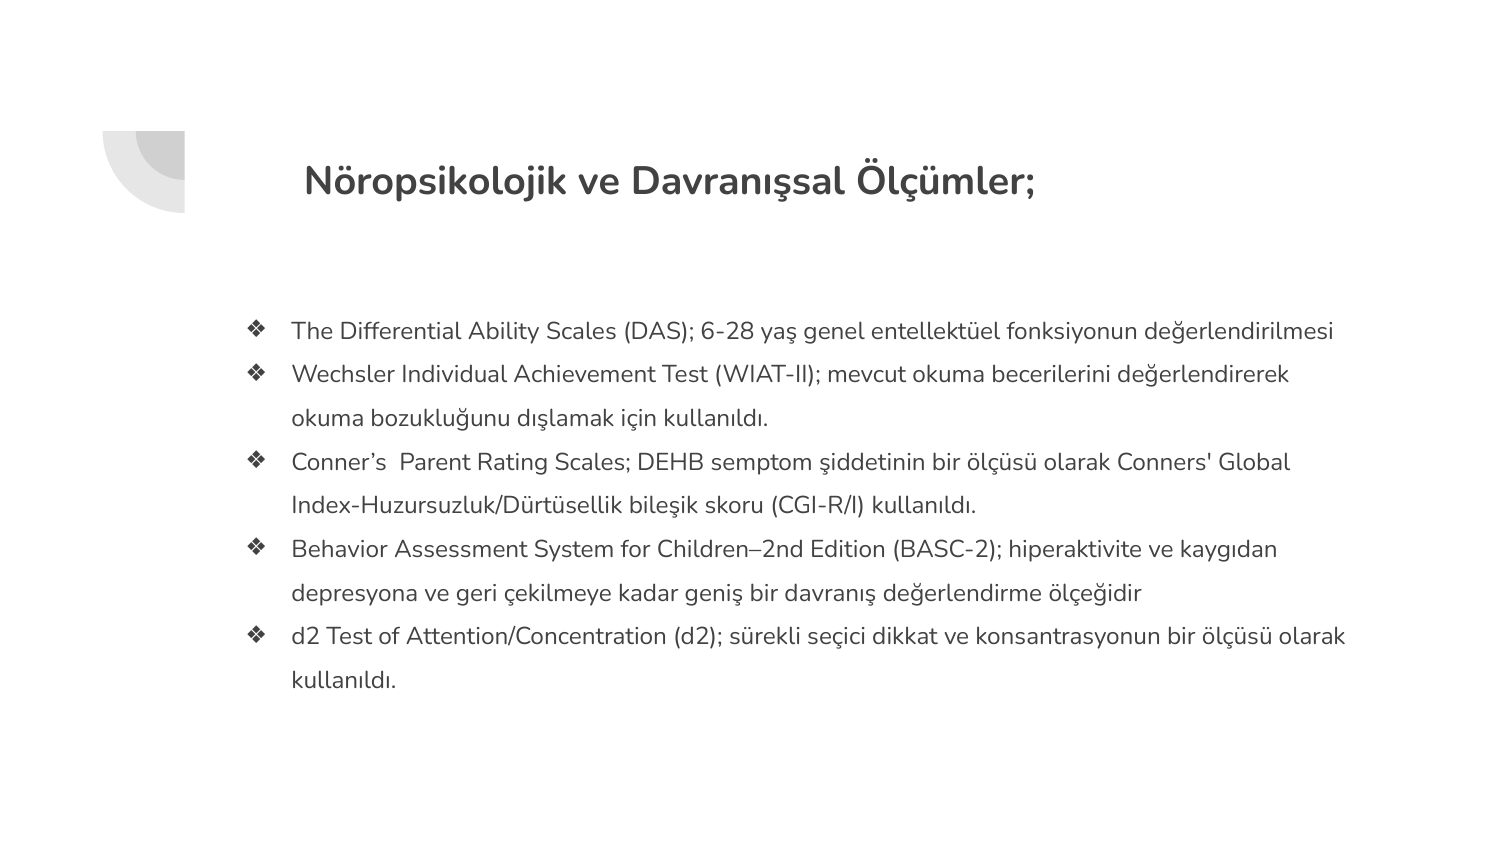

# Nöropsikolojik ve Davranışsal Ölçümler;

The Differential Ability Scales (DAS); 6-28 yaş genel entellektüel fonksiyonun değerlendirilmesi
Wechsler Individual Achievement Test (WIAT-II); mevcut okuma becerilerini değerlendirerek okuma bozukluğunu dışlamak için kullanıldı.
Conner’s  Parent Rating Scales; DEHB semptom şiddetinin bir ölçüsü olarak Conners' Global Index-Huzursuzluk/Dürtüsellik bileşik skoru (CGI-R/I) kullanıldı.
Behavior Assessment System for Children–2nd Edition (BASC-2); hiperaktivite ve kaygıdan depresyona ve geri çekilmeye kadar geniş bir davranış değerlendirme ölçeğidir
d2 Test of Attention/Concentration (d2); sürekli seçici dikkat ve konsantrasyonun bir ölçüsü olarak kullanıldı.